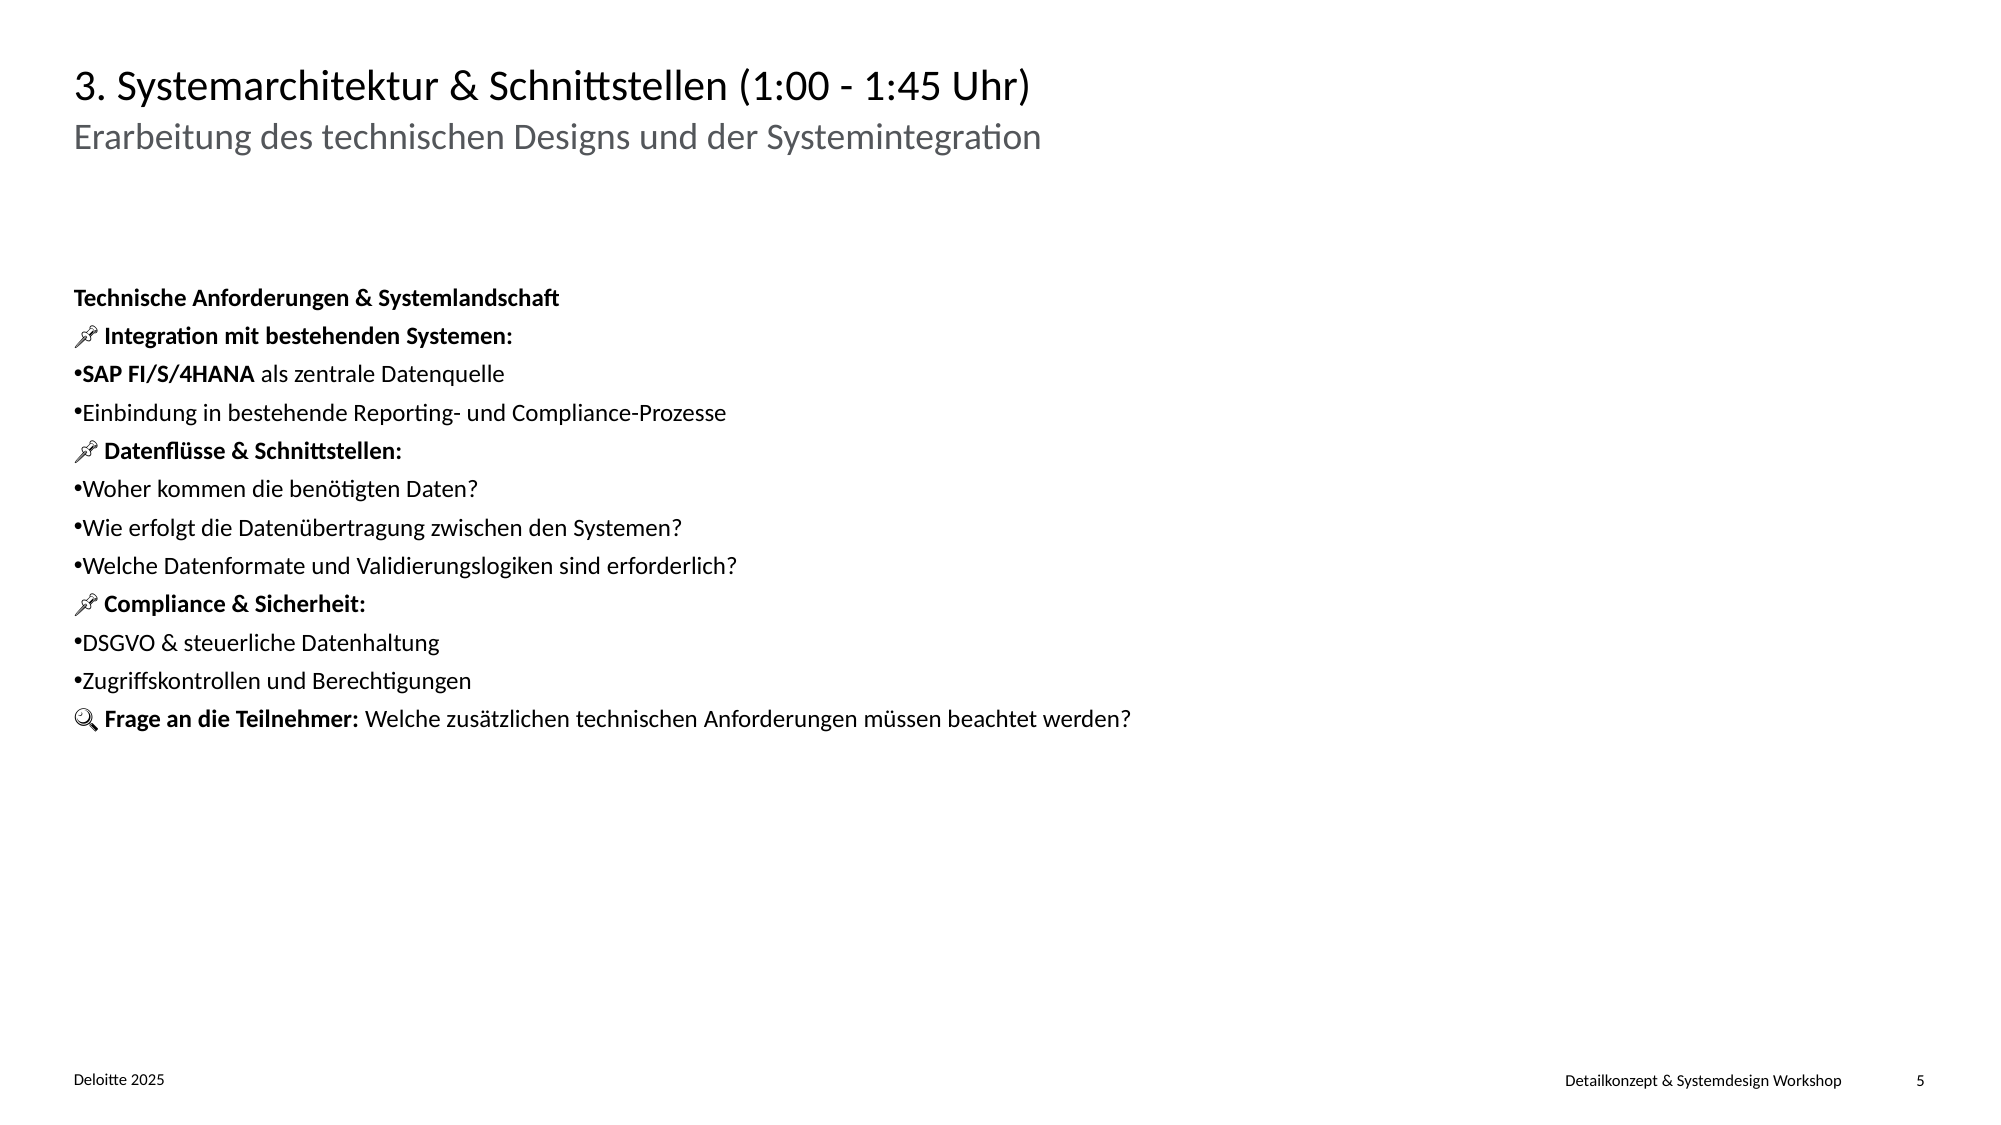

# 3. Systemarchitektur & Schnittstellen (1:00 - 1:45 Uhr)
Erarbeitung des technischen Designs und der Systemintegration
Technische Anforderungen & Systemlandschaft
📌 Integration mit bestehenden Systemen:
SAP FI/S/4HANA als zentrale Datenquelle
Einbindung in bestehende Reporting- und Compliance-Prozesse
📌 Datenflüsse & Schnittstellen:
Woher kommen die benötigten Daten?
Wie erfolgt die Datenübertragung zwischen den Systemen?
Welche Datenformate und Validierungslogiken sind erforderlich?
📌 Compliance & Sicherheit:
DSGVO & steuerliche Datenhaltung
Zugriffskontrollen und Berechtigungen
🔍 Frage an die Teilnehmer: Welche zusätzlichen technischen Anforderungen müssen beachtet werden?